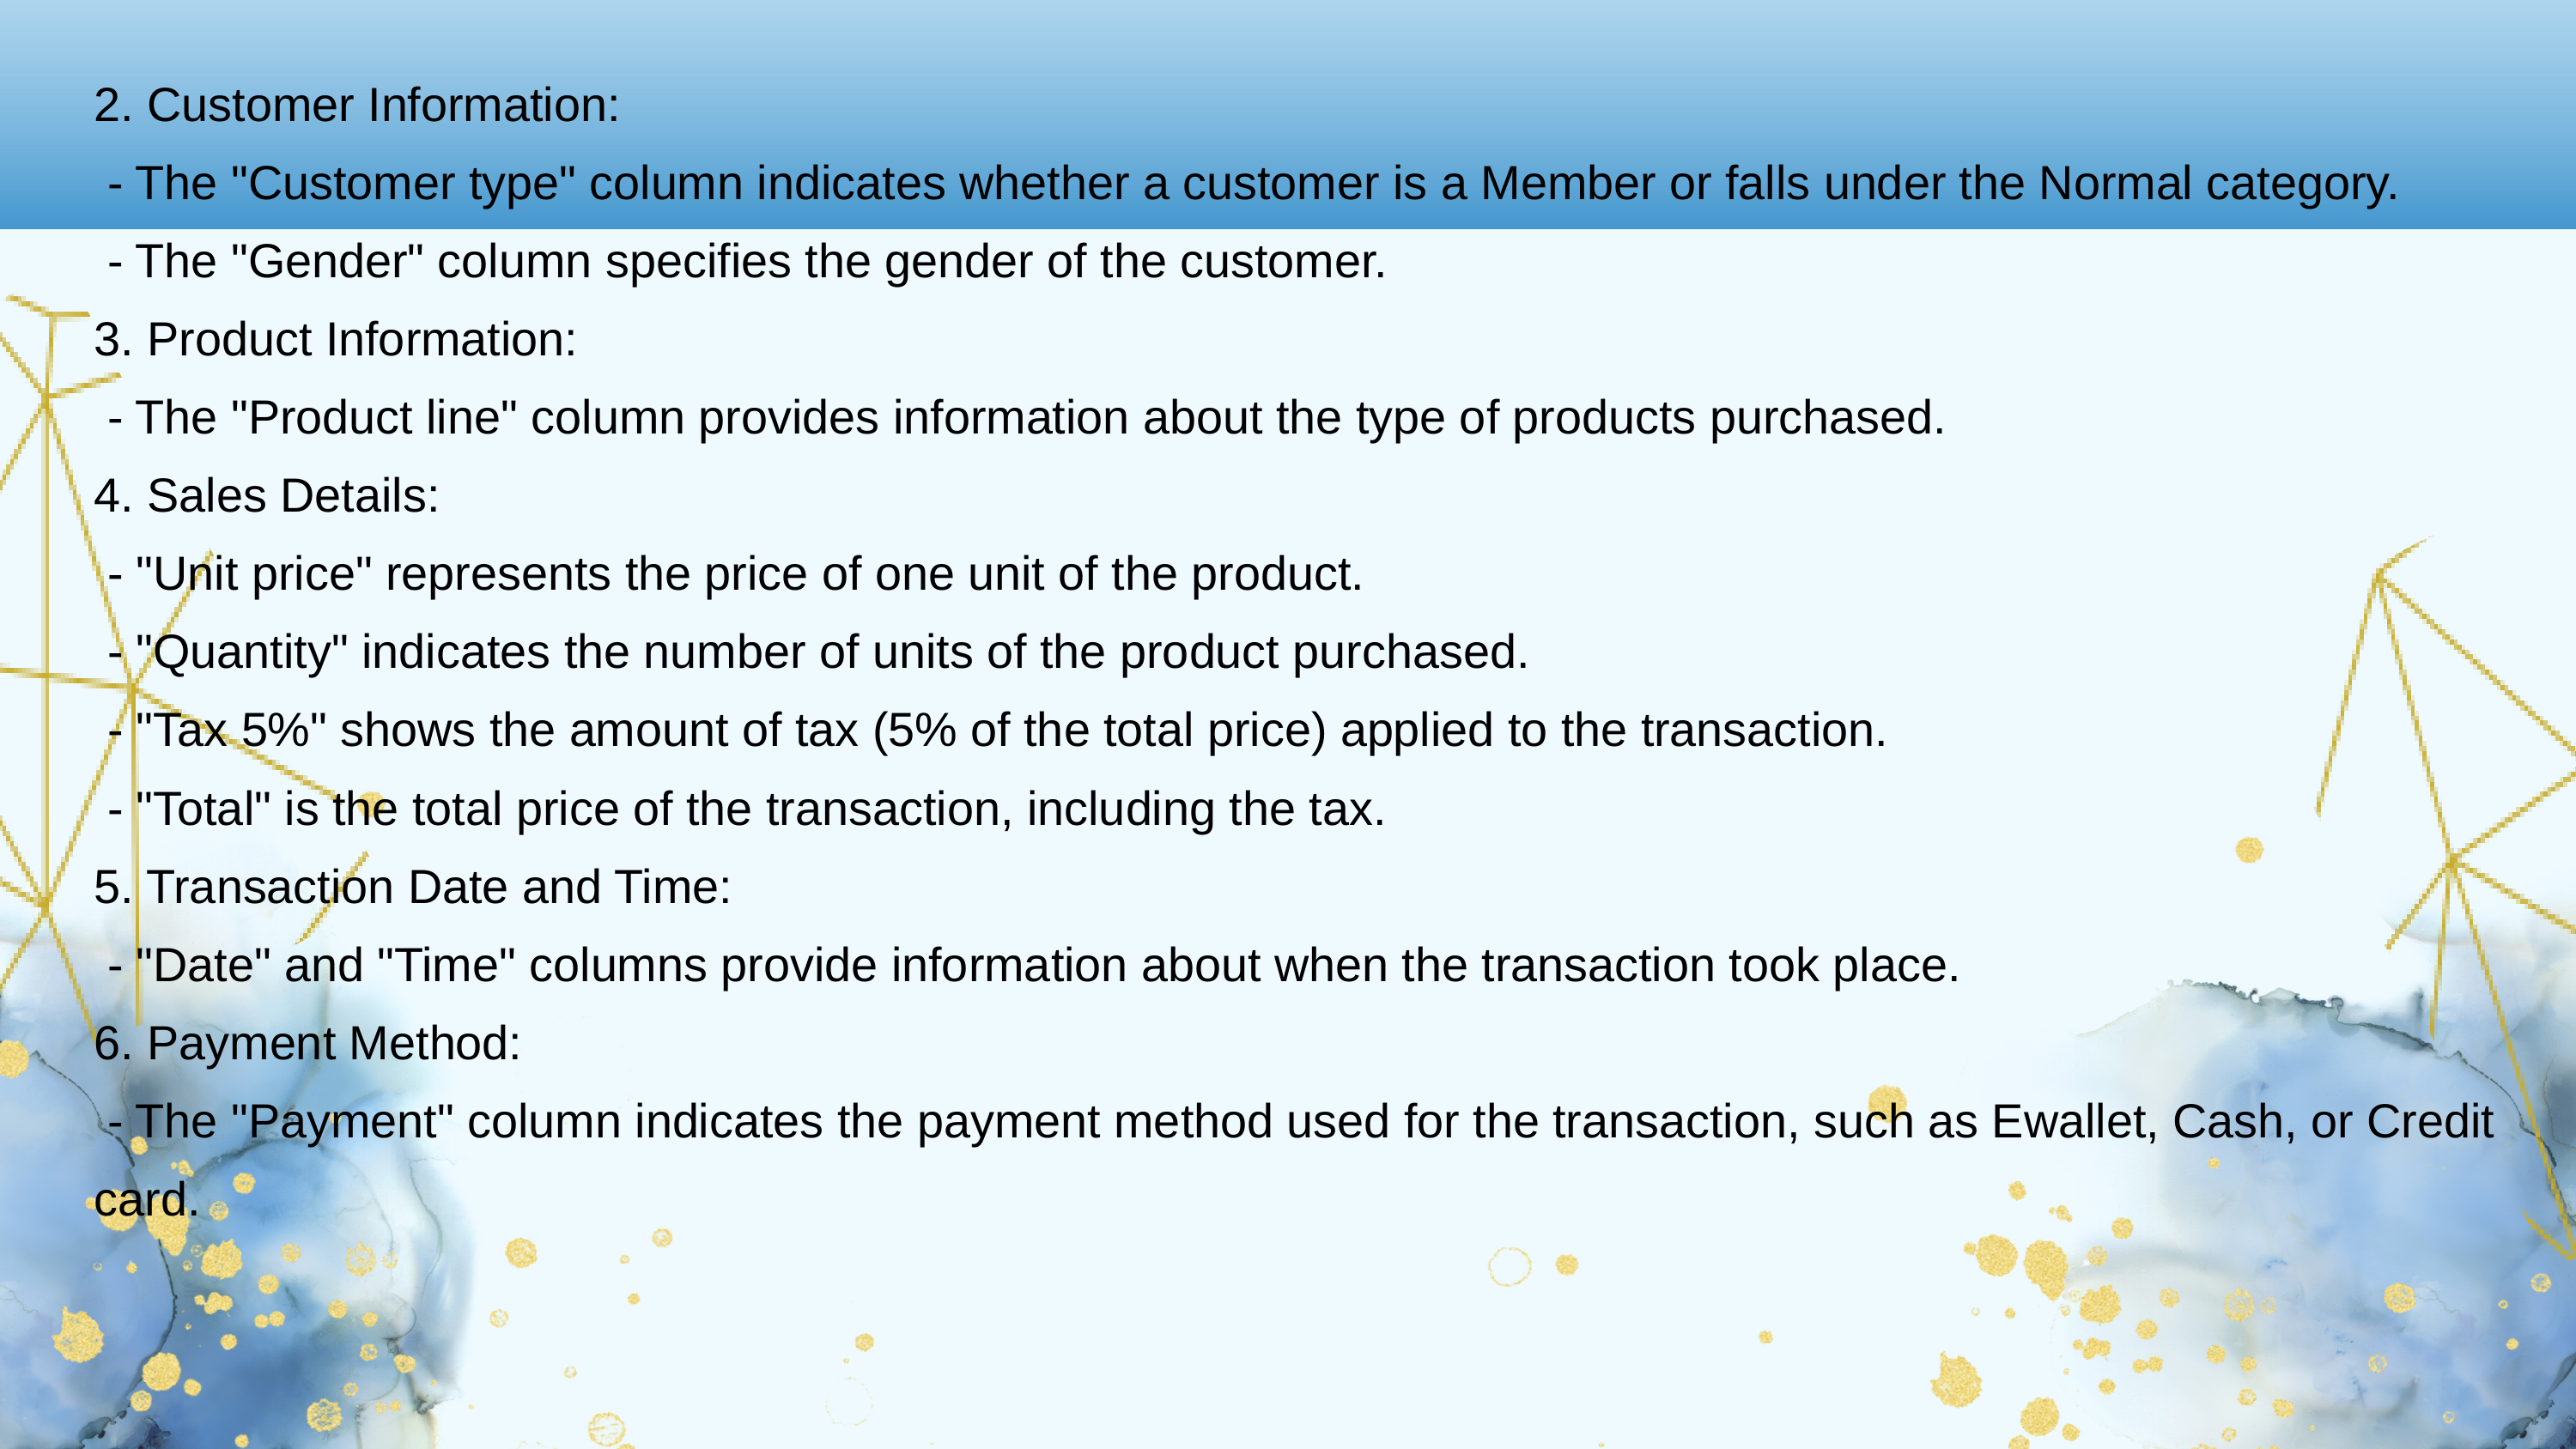

2. Customer Information:
 - The "Customer type" column indicates whether a customer is a Member or falls under the Normal category.
 - The "Gender" column specifies the gender of the customer.
3. Product Information:
 - The "Product line" column provides information about the type of products purchased.
4. Sales Details:
 - "Unit price" represents the price of one unit of the product.
 - "Quantity" indicates the number of units of the product purchased.
 - "Tax 5%" shows the amount of tax (5% of the total price) applied to the transaction.
 - "Total" is the total price of the transaction, including the tax.
5. Transaction Date and Time:
 - "Date" and "Time" columns provide information about when the transaction took place.
6. Payment Method:
 - The "Payment" column indicates the payment method used for the transaction, such as Ewallet, Cash, or Credit card.